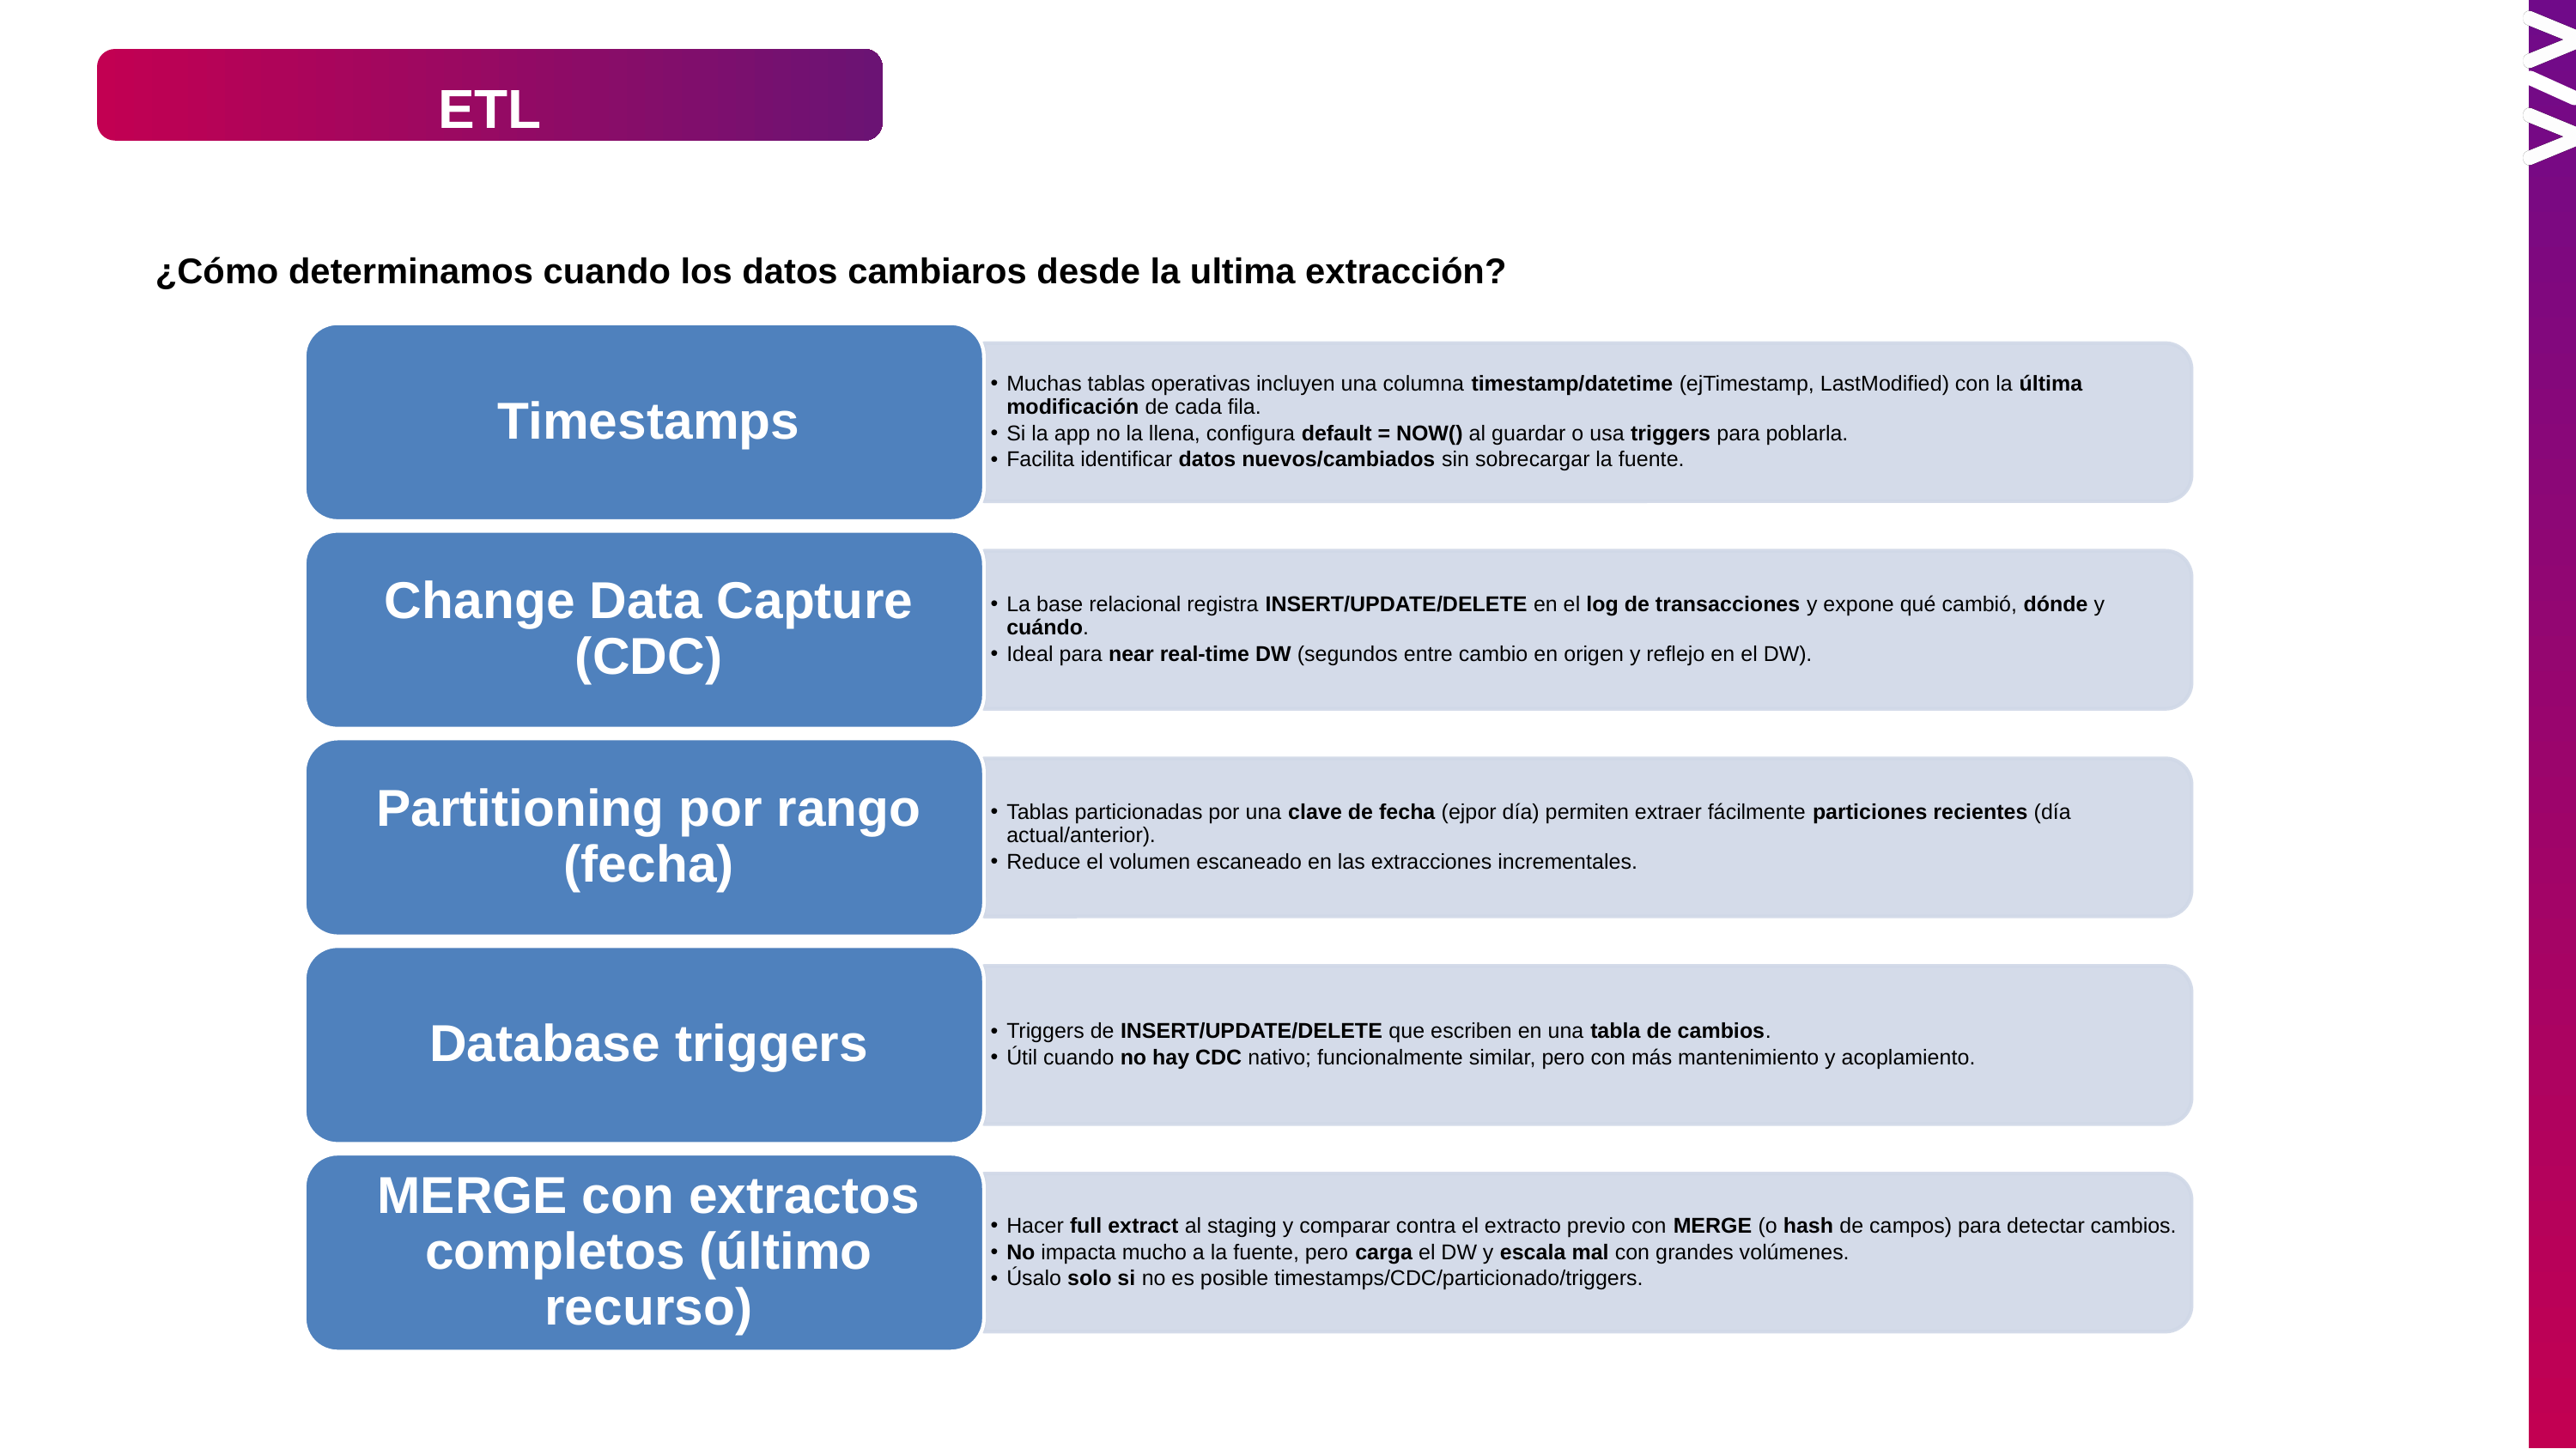

ETL
¿Cómo determinamos cuando los datos cambiaros desde la ultima extracción?
Muchas tablas operativas incluyen una columna timestamp/datetime (ejTimestamp, LastModified) con la última modificación de cada fila.
Si la app no la llena, configura default = NOW() al guardar o usa triggers para poblarla.
Facilita identificar datos nuevos/cambiados sin sobrecargar la fuente.
Timestamps
La base relacional registra INSERT/UPDATE/DELETE en el log de transacciones y expone qué cambió, dónde y cuándo.
Ideal para near real-time DW (segundos entre cambio en origen y reflejo en el DW).
Change Data Capture (CDC)
Tablas particionadas por una clave de fecha (ejpor día) permiten extraer fácilmente particiones recientes (día actual/anterior).
Reduce el volumen escaneado en las extracciones incrementales.
Partitioning por rango (fecha)
Triggers de INSERT/UPDATE/DELETE que escriben en una tabla de cambios.
Útil cuando no hay CDC nativo; funcionalmente similar, pero con más mantenimiento y acoplamiento.
Database triggers
Hacer full extract al staging y comparar contra el extracto previo con MERGE (o hash de campos) para detectar cambios.
No impacta mucho a la fuente, pero carga el DW y escala mal con grandes volúmenes.
Úsalo solo si no es posible timestamps/CDC/particionado/triggers.
MERGE con extractos completos (último recurso)